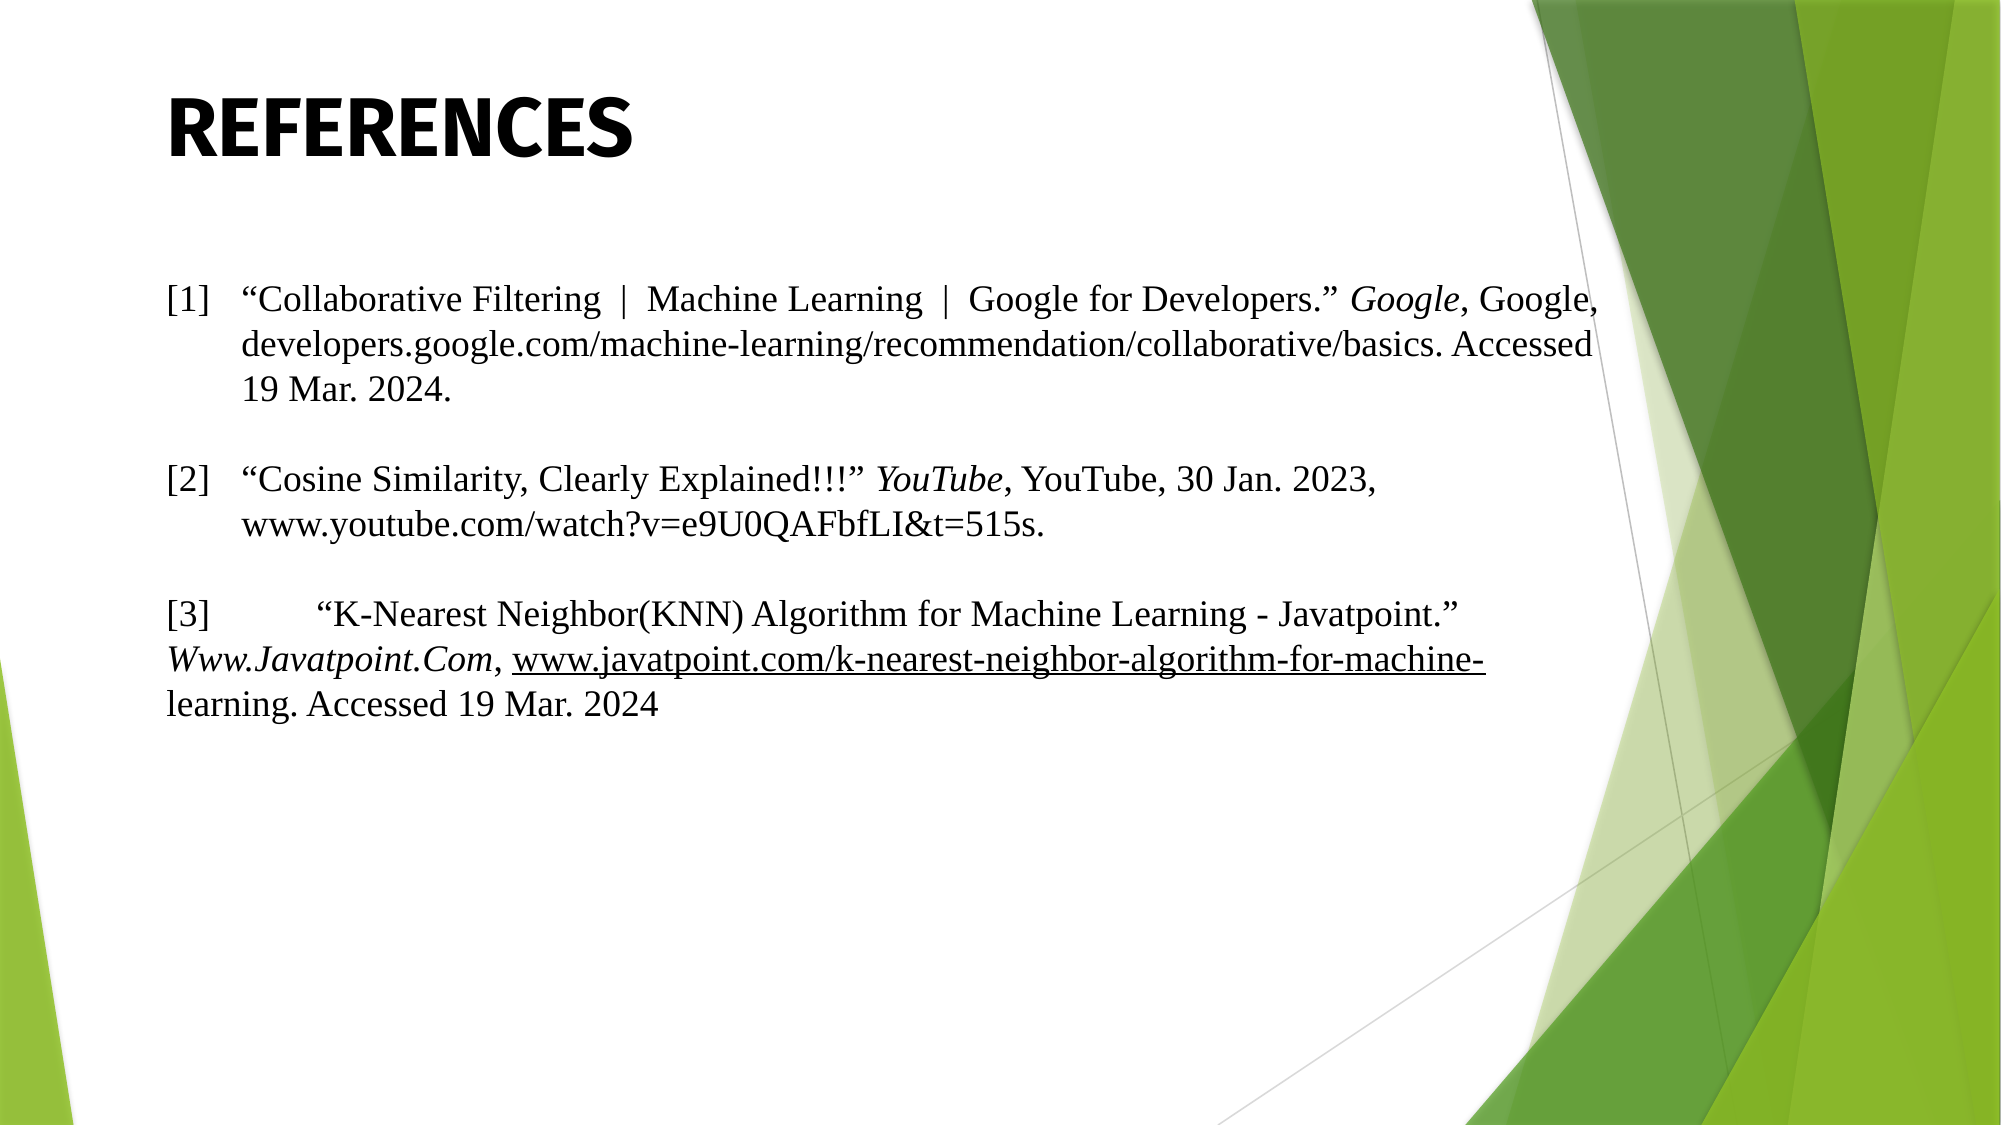

REFERENCES

[1]	“Collaborative Filtering  |  Machine Learning  |  Google for Developers.” Google, Google, developers.google.com/machine-learning/recommendation/collaborative/basics. Accessed 19 Mar. 2024.

[2]	“Cosine Similarity, Clearly Explained!!!” YouTube, YouTube, 30 Jan. 2023, www.youtube.com/watch?v=e9U0QAFbfLI&t=515s.

[3]	“K-Nearest Neighbor(KNN) Algorithm for Machine Learning - Javatpoint.”    	Www.Javatpoint.Com, www.javatpoint.com/k-nearest-neighbor-algorithm-for-machine-	learning. Accessed 19 Mar. 2024